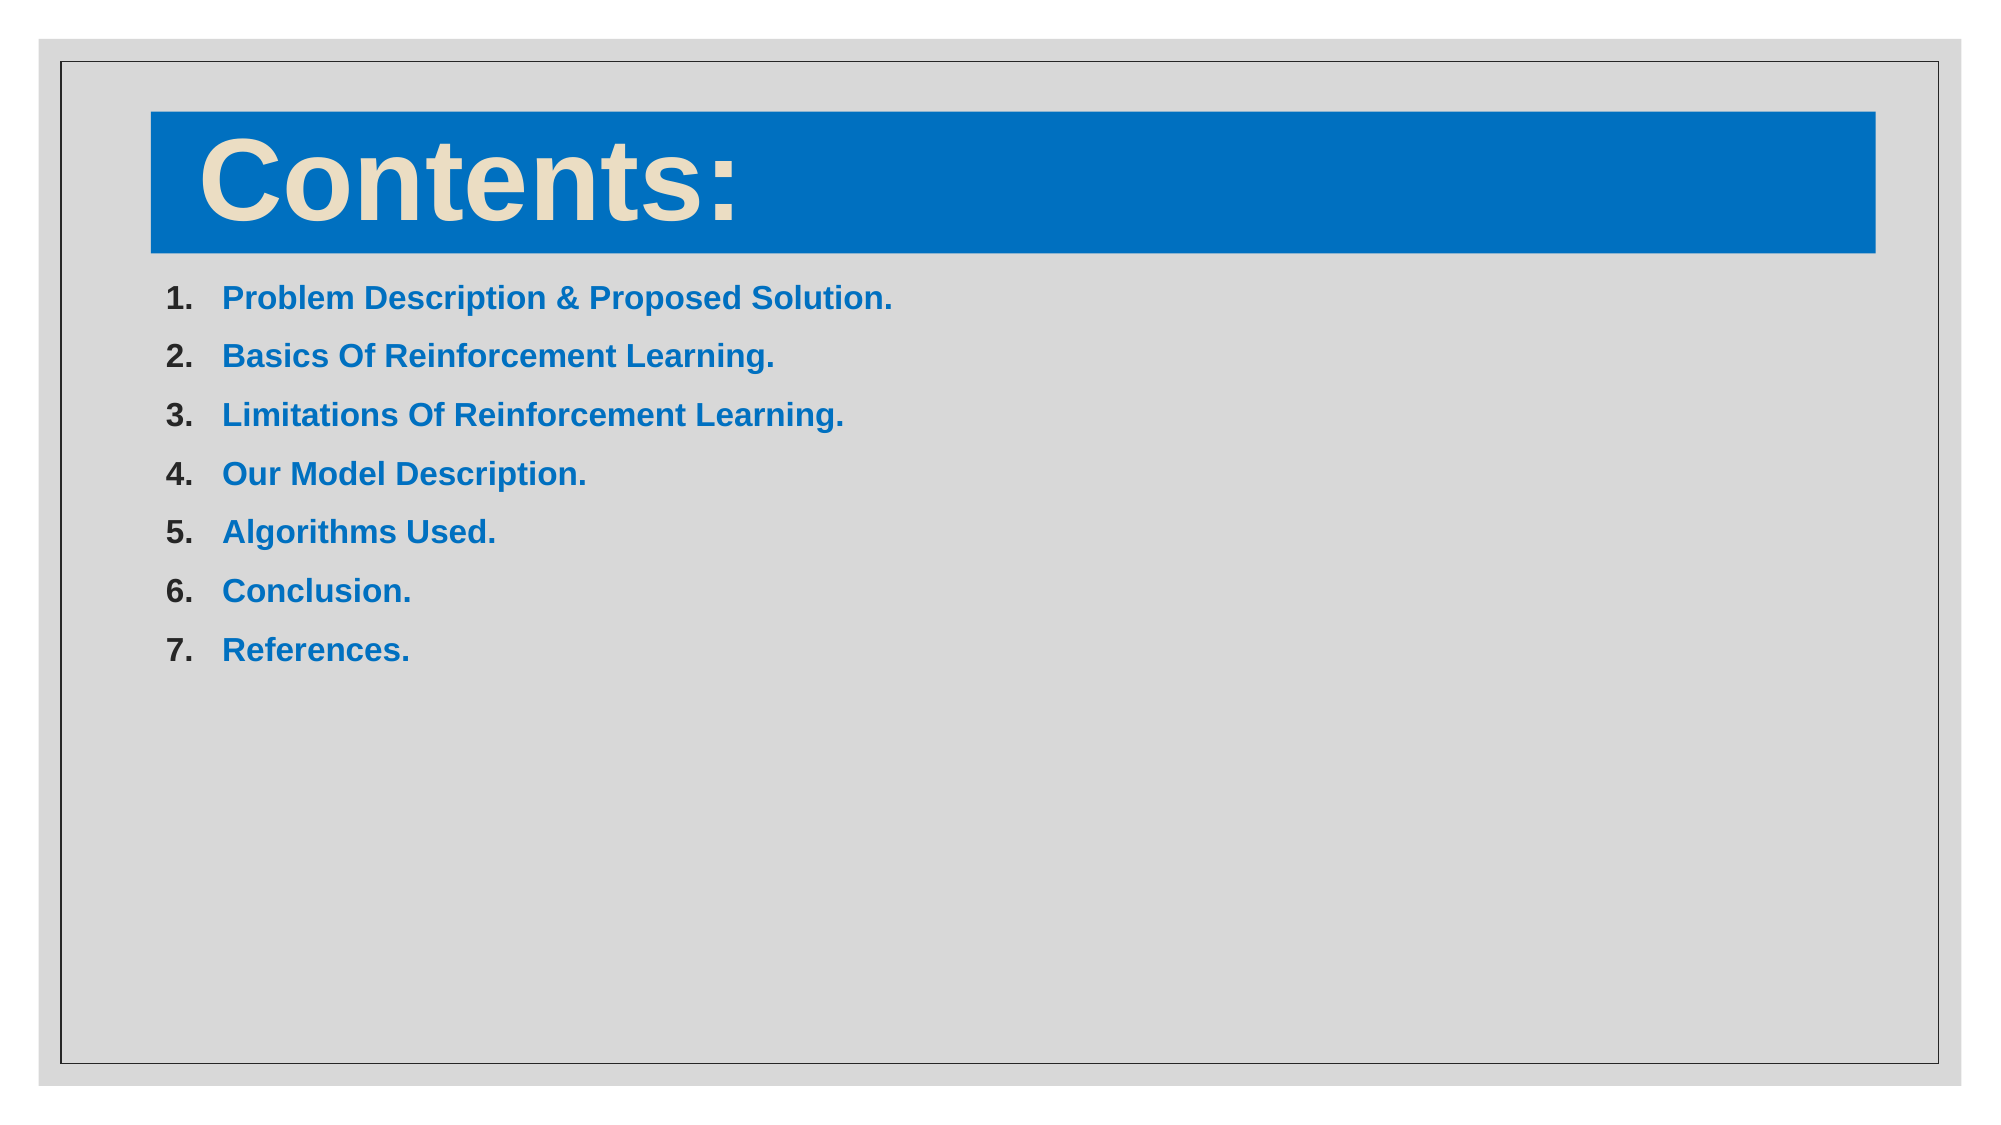

Contents:
Problem Description & Proposed Solution.
Basics Of Reinforcement Learning.
Limitations Of Reinforcement Learning.
Our Model Description.
Algorithms Used.
Conclusion.
References.